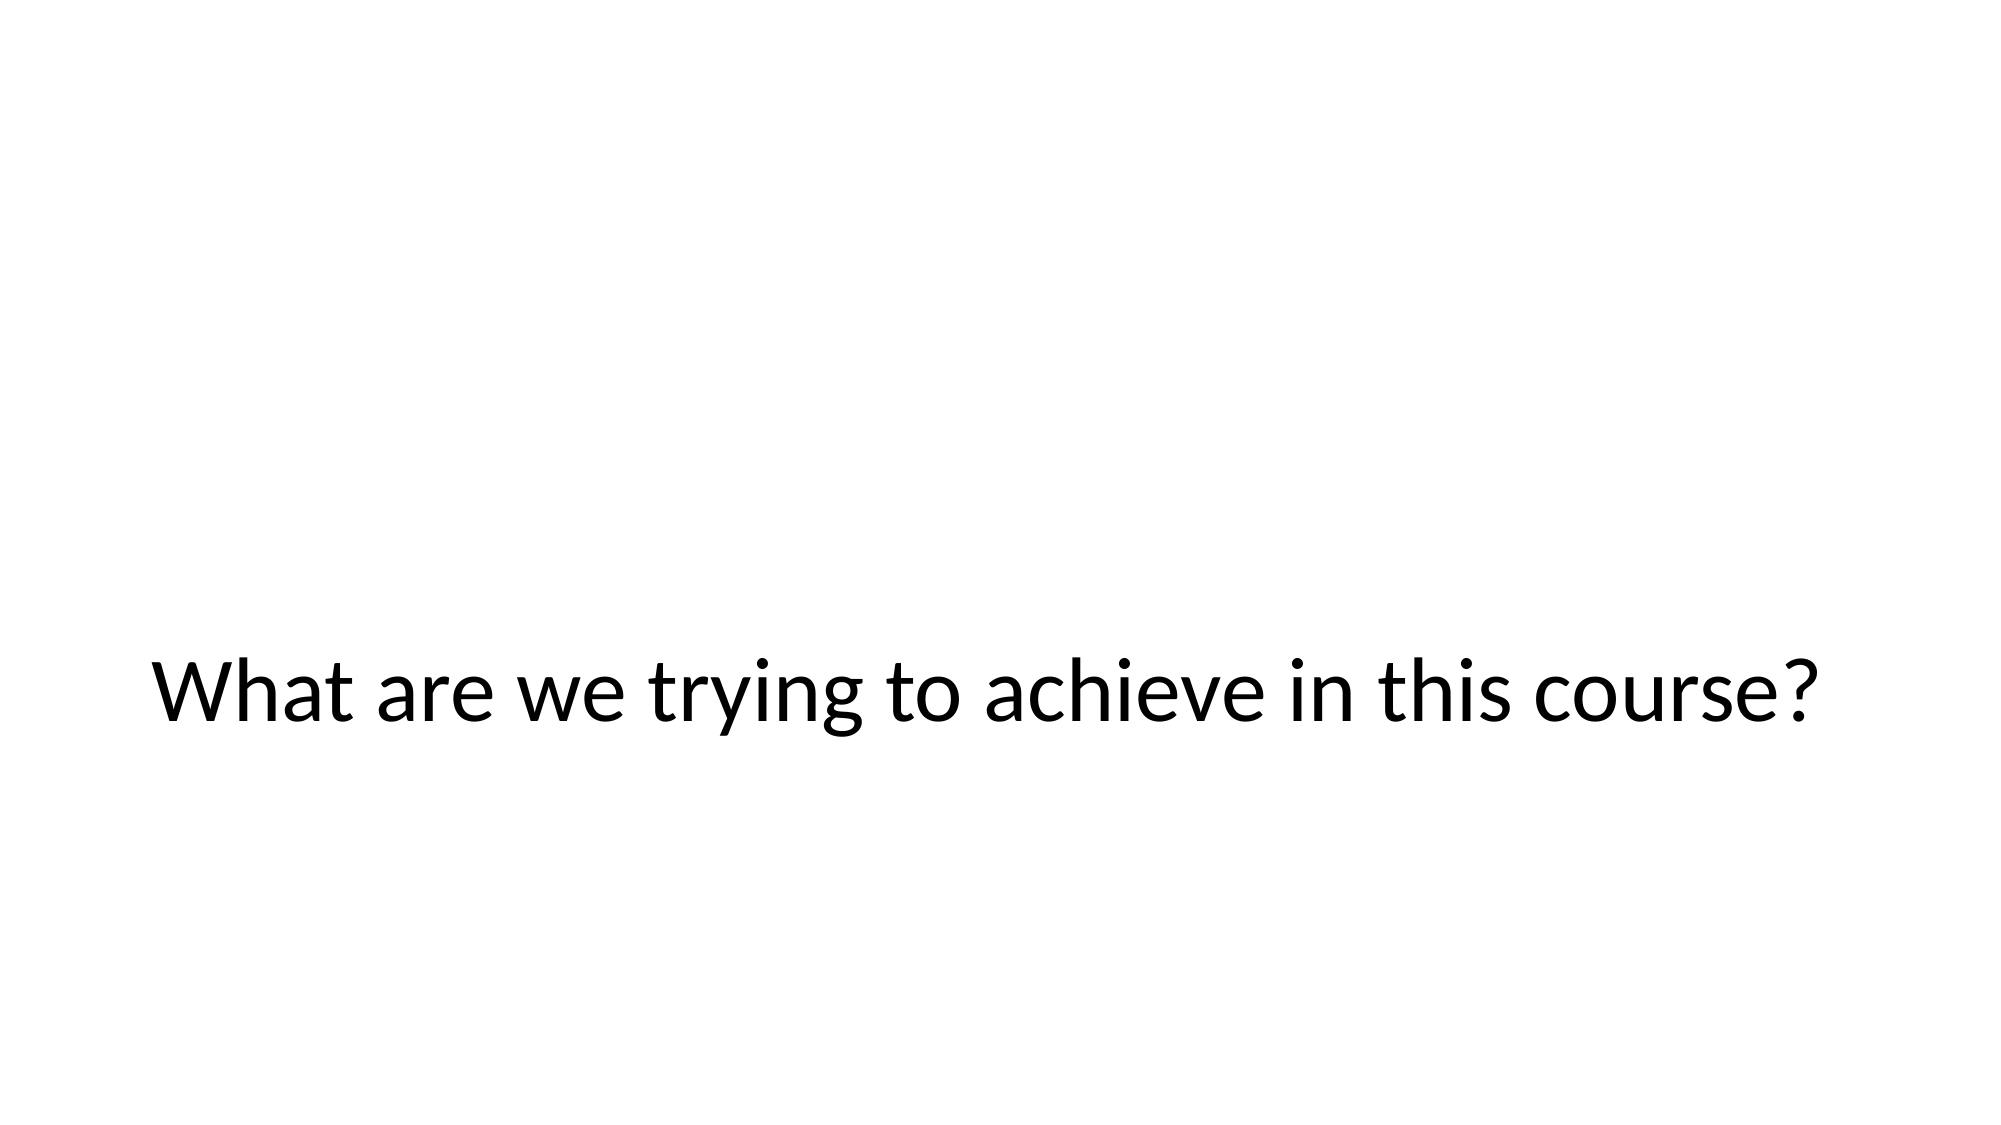

# What are we trying to achieve in this course?